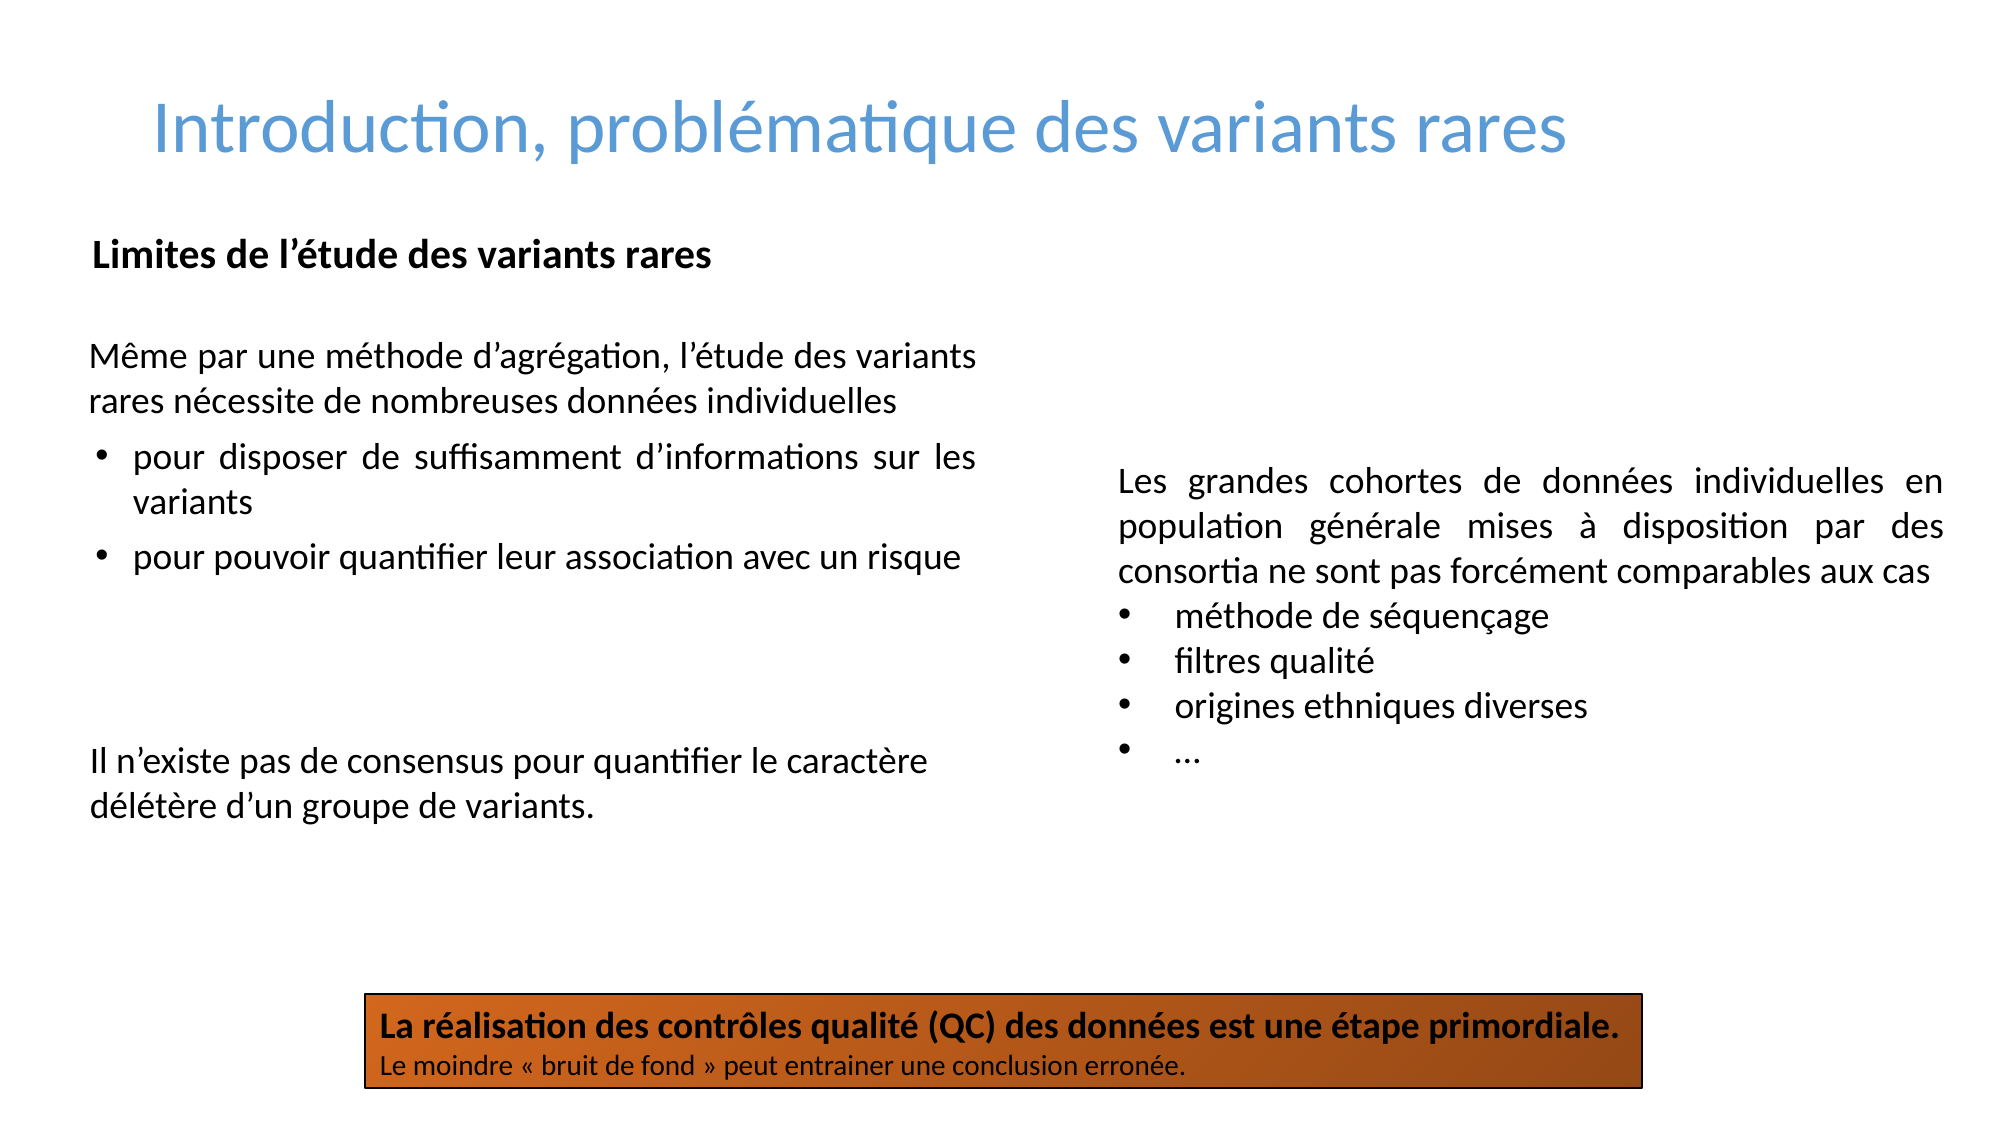

# Introduction, problématique des variants rares
Limites de l’étude des variants rares
Même par une méthode d’agrégation, l’étude des variants rares nécessite de nombreuses données individuelles
pour disposer de suffisamment d’informations sur les variants
pour pouvoir quantifier leur association avec un risque

Les grandes cohortes de données individuelles en population générale mises à disposition par des consortia ne sont pas forcément comparables aux cas
méthode de séquençage
filtres qualité
origines ethniques diverses
…
Il n’existe pas de consensus pour quantifier le caractère délétère d’un groupe de variants.
La réalisation des contrôles qualité (QC) des données est une étape primordiale.
Le moindre « bruit de fond » peut entrainer une conclusion erronée.